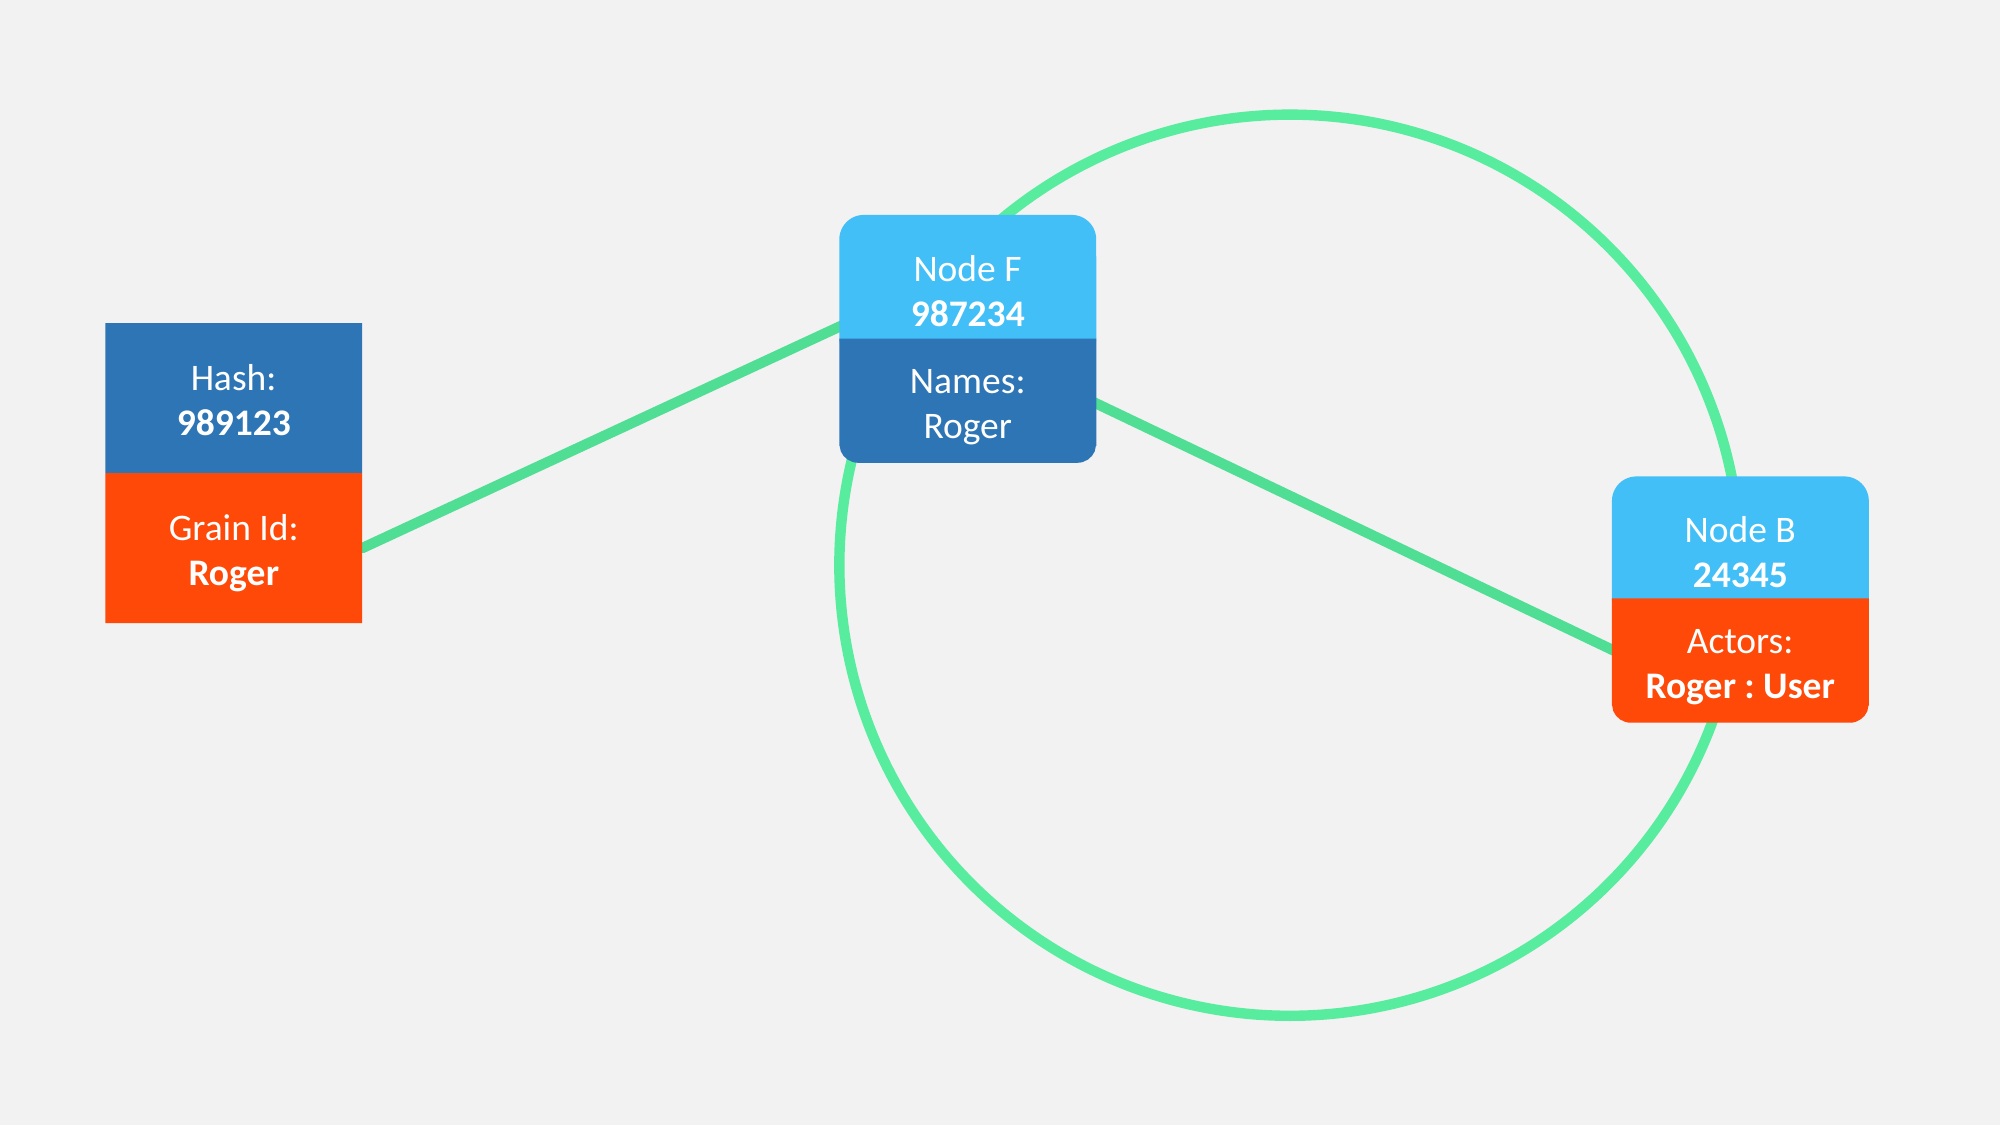

Node F
987234
Hash:
989123
Names:
Roger
Grain Id:
Roger
Node B
24345
Actors:
Roger : User